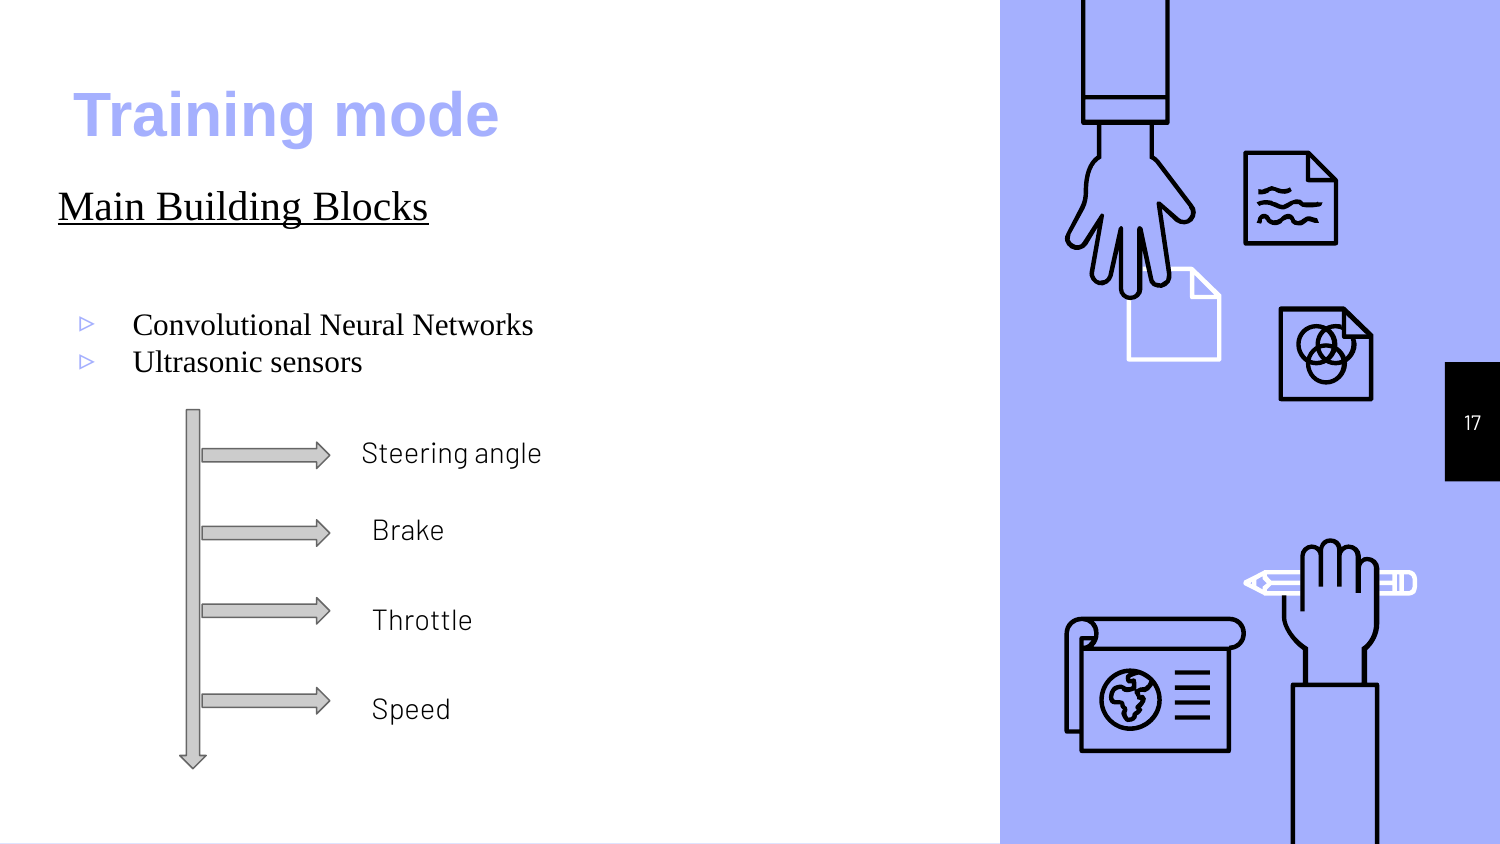

# Training mode
Main Building Blocks

Convolutional Neural Networks
Ultrasonic sensors
17

Steering angle

Brake

Throttle

Speed